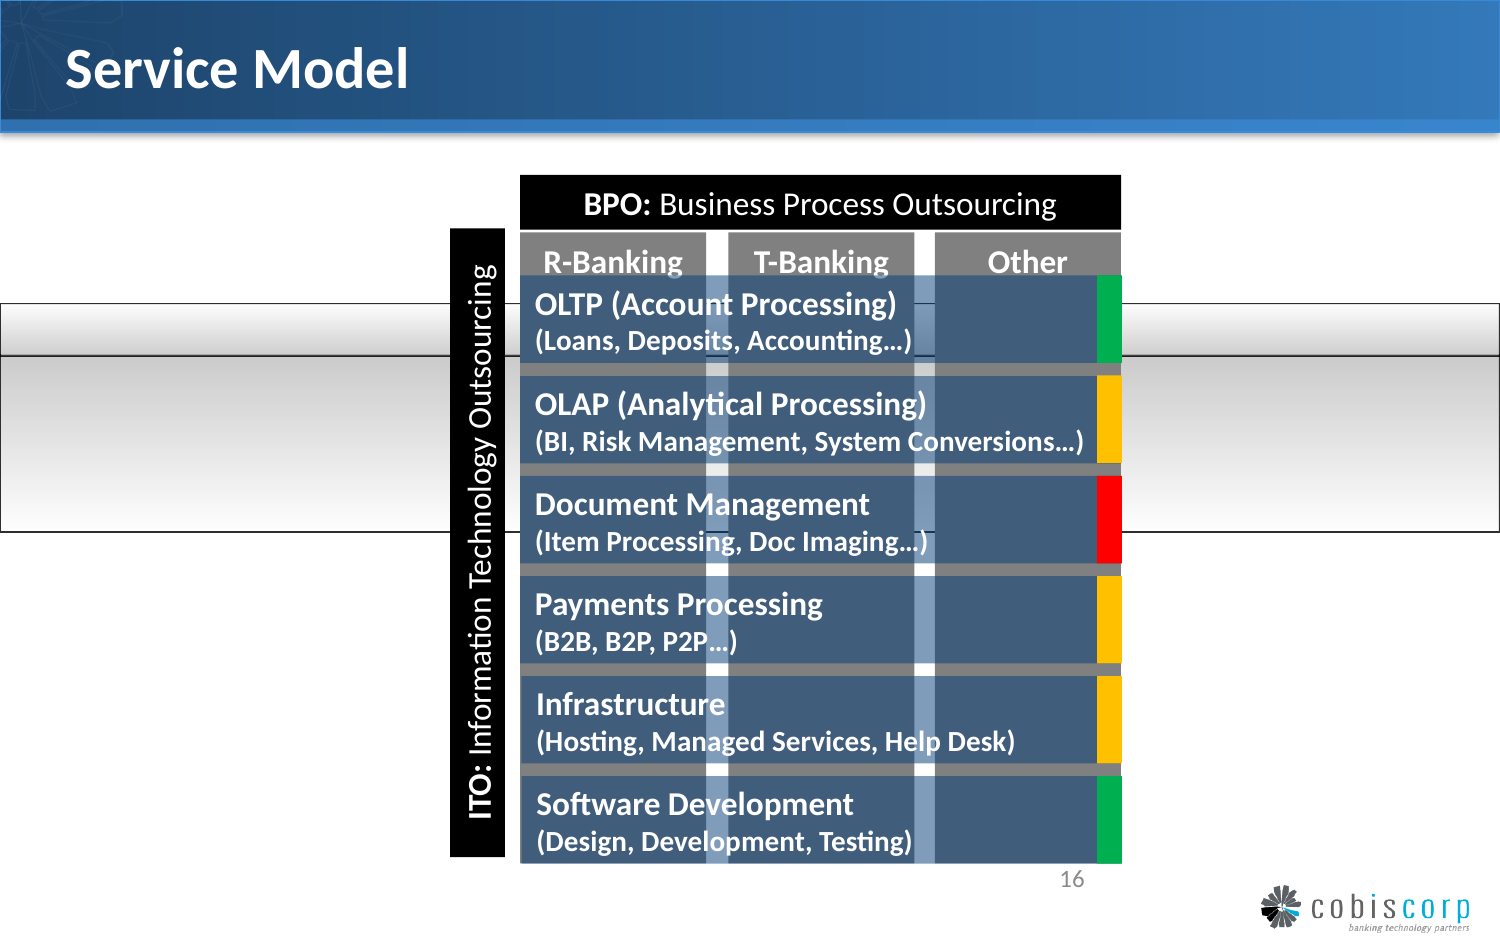

# Service Model
BPO: Business Process Outsourcing
R-Banking
T-Banking
Other
OLTP (Account Processing)
(Loans, Deposits, Accounting…)

OLAP (Analytical Processing)
(BI, Risk Management, System Conversions…)
Document Management
(Item Processing, Doc Imaging…)

ITO: Information Technology Outsourcing
Payments Processing
(B2B, B2P, P2P…)

Infrastructure
(Hosting, Managed Services, Help Desk)

Software Development
(Design, Development, Testing)

16